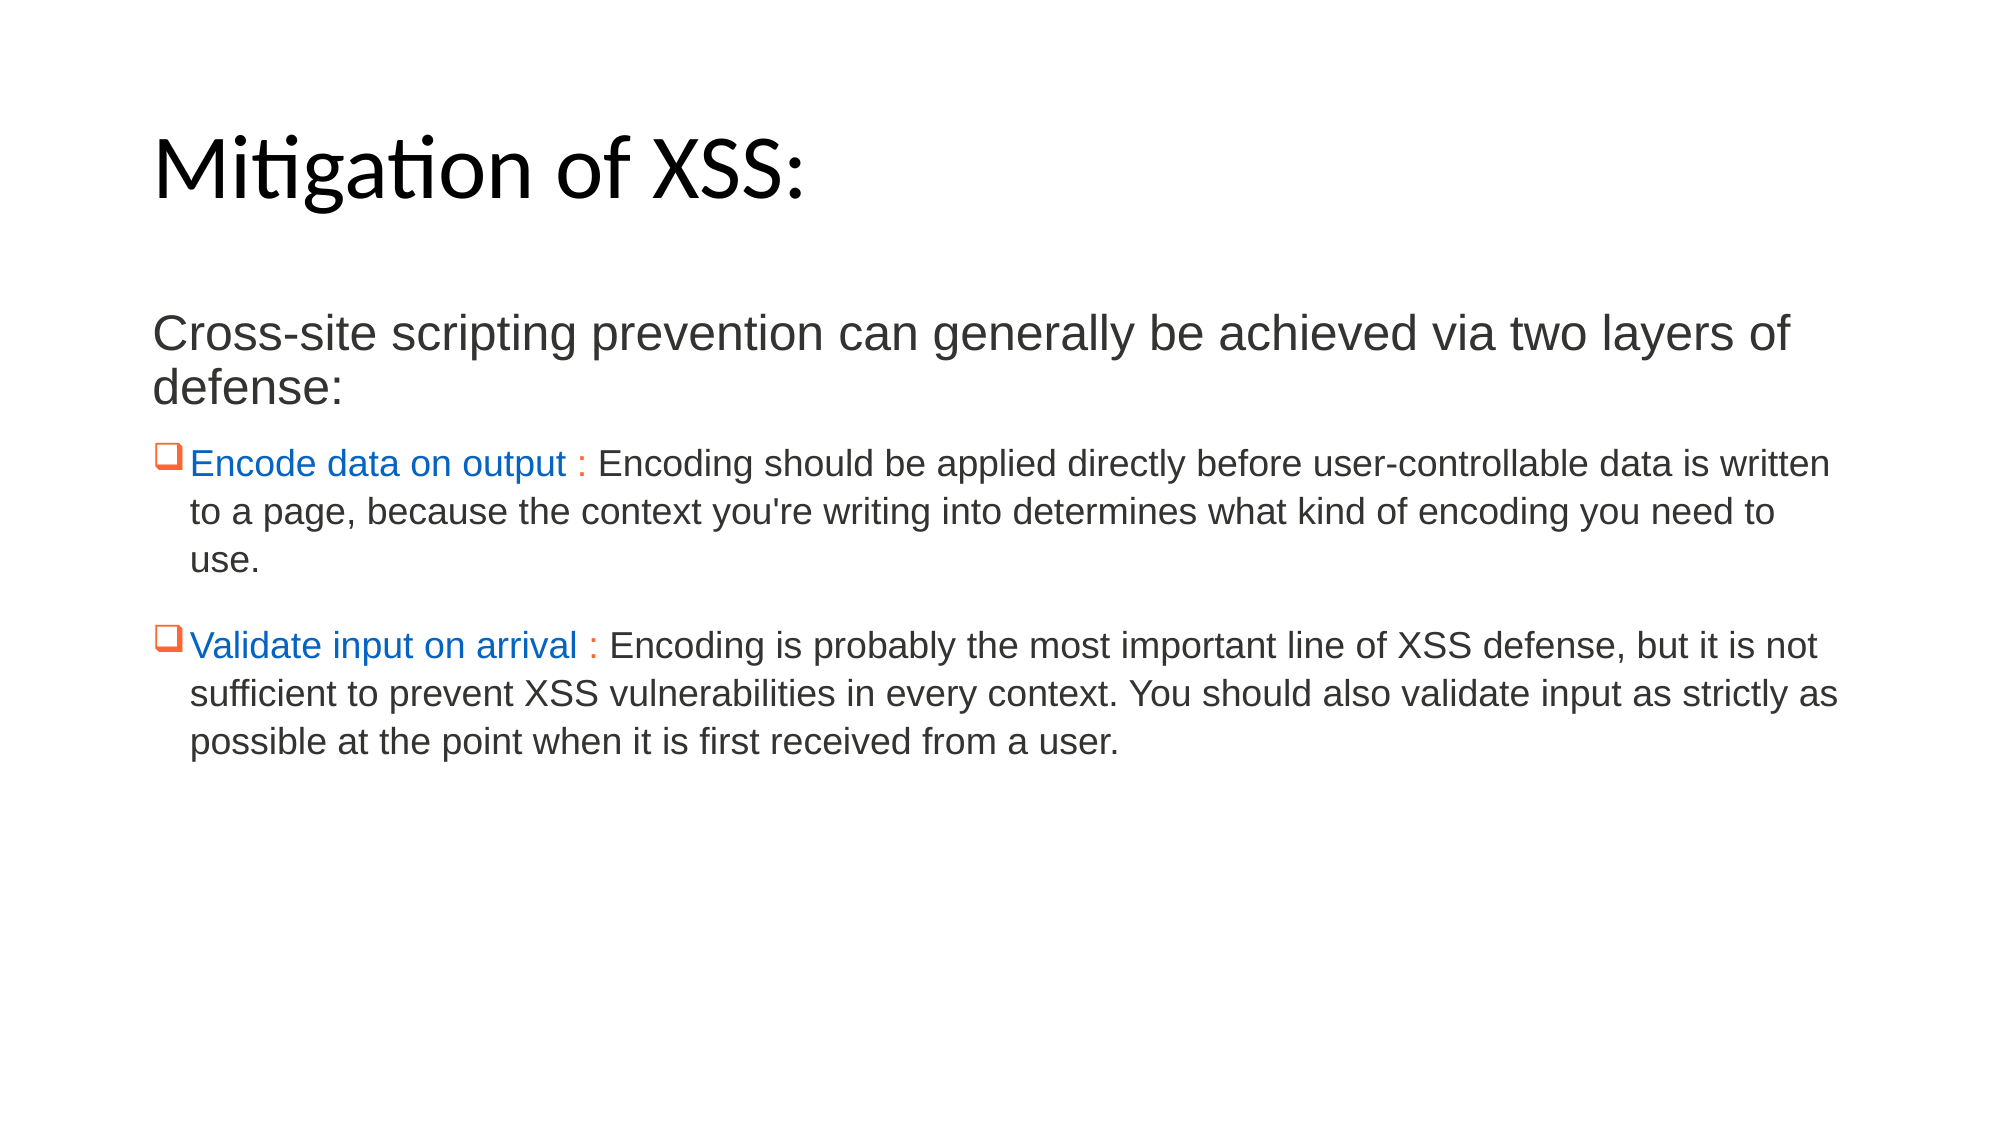

# Mitigation of XSS:
Cross-site scripting prevention can generally be achieved via two layers of defense:
Encode data on output : Encoding should be applied directly before user-controllable data is written to a page, because the context you're writing into determines what kind of encoding you need to use.
Validate input on arrival : Encoding is probably the most important line of XSS defense, but it is not sufficient to prevent XSS vulnerabilities in every context. You should also validate input as strictly as possible at the point when it is first received from a user.